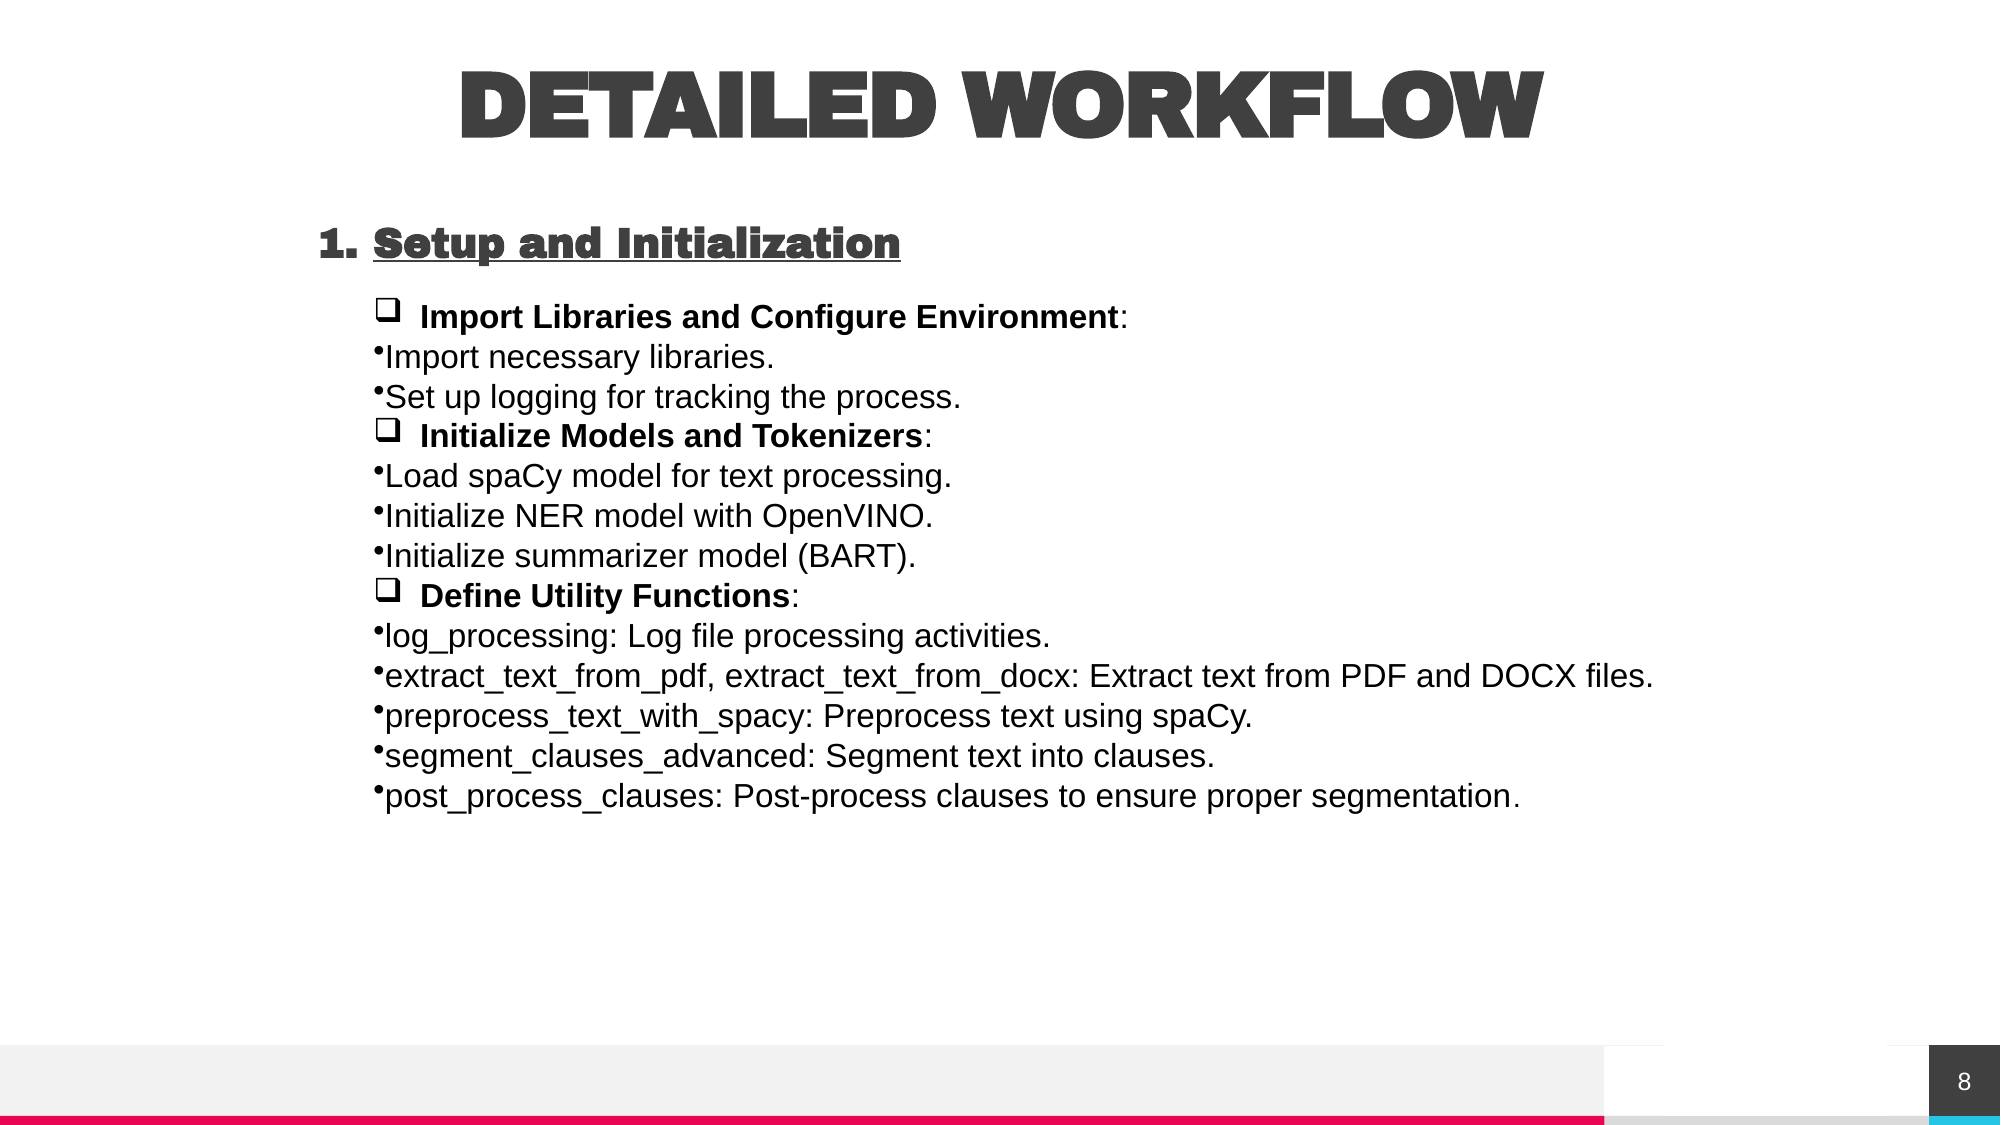

# DETAILED WORKFLOW
Setup and Initialization
Import Libraries and Configure Environment:
Import necessary libraries.
Set up logging for tracking the process.
Initialize Models and Tokenizers:
Load spaCy model for text processing.
Initialize NER model with OpenVINO.
Initialize summarizer model (BART).
Define Utility Functions:
log_processing: Log file processing activities.
extract_text_from_pdf, extract_text_from_docx: Extract text from PDF and DOCX files.
preprocess_text_with_spacy: Preprocess text using spaCy.
segment_clauses_advanced: Segment text into clauses.
post_process_clauses: Post-process clauses to ensure proper segmentation.

8